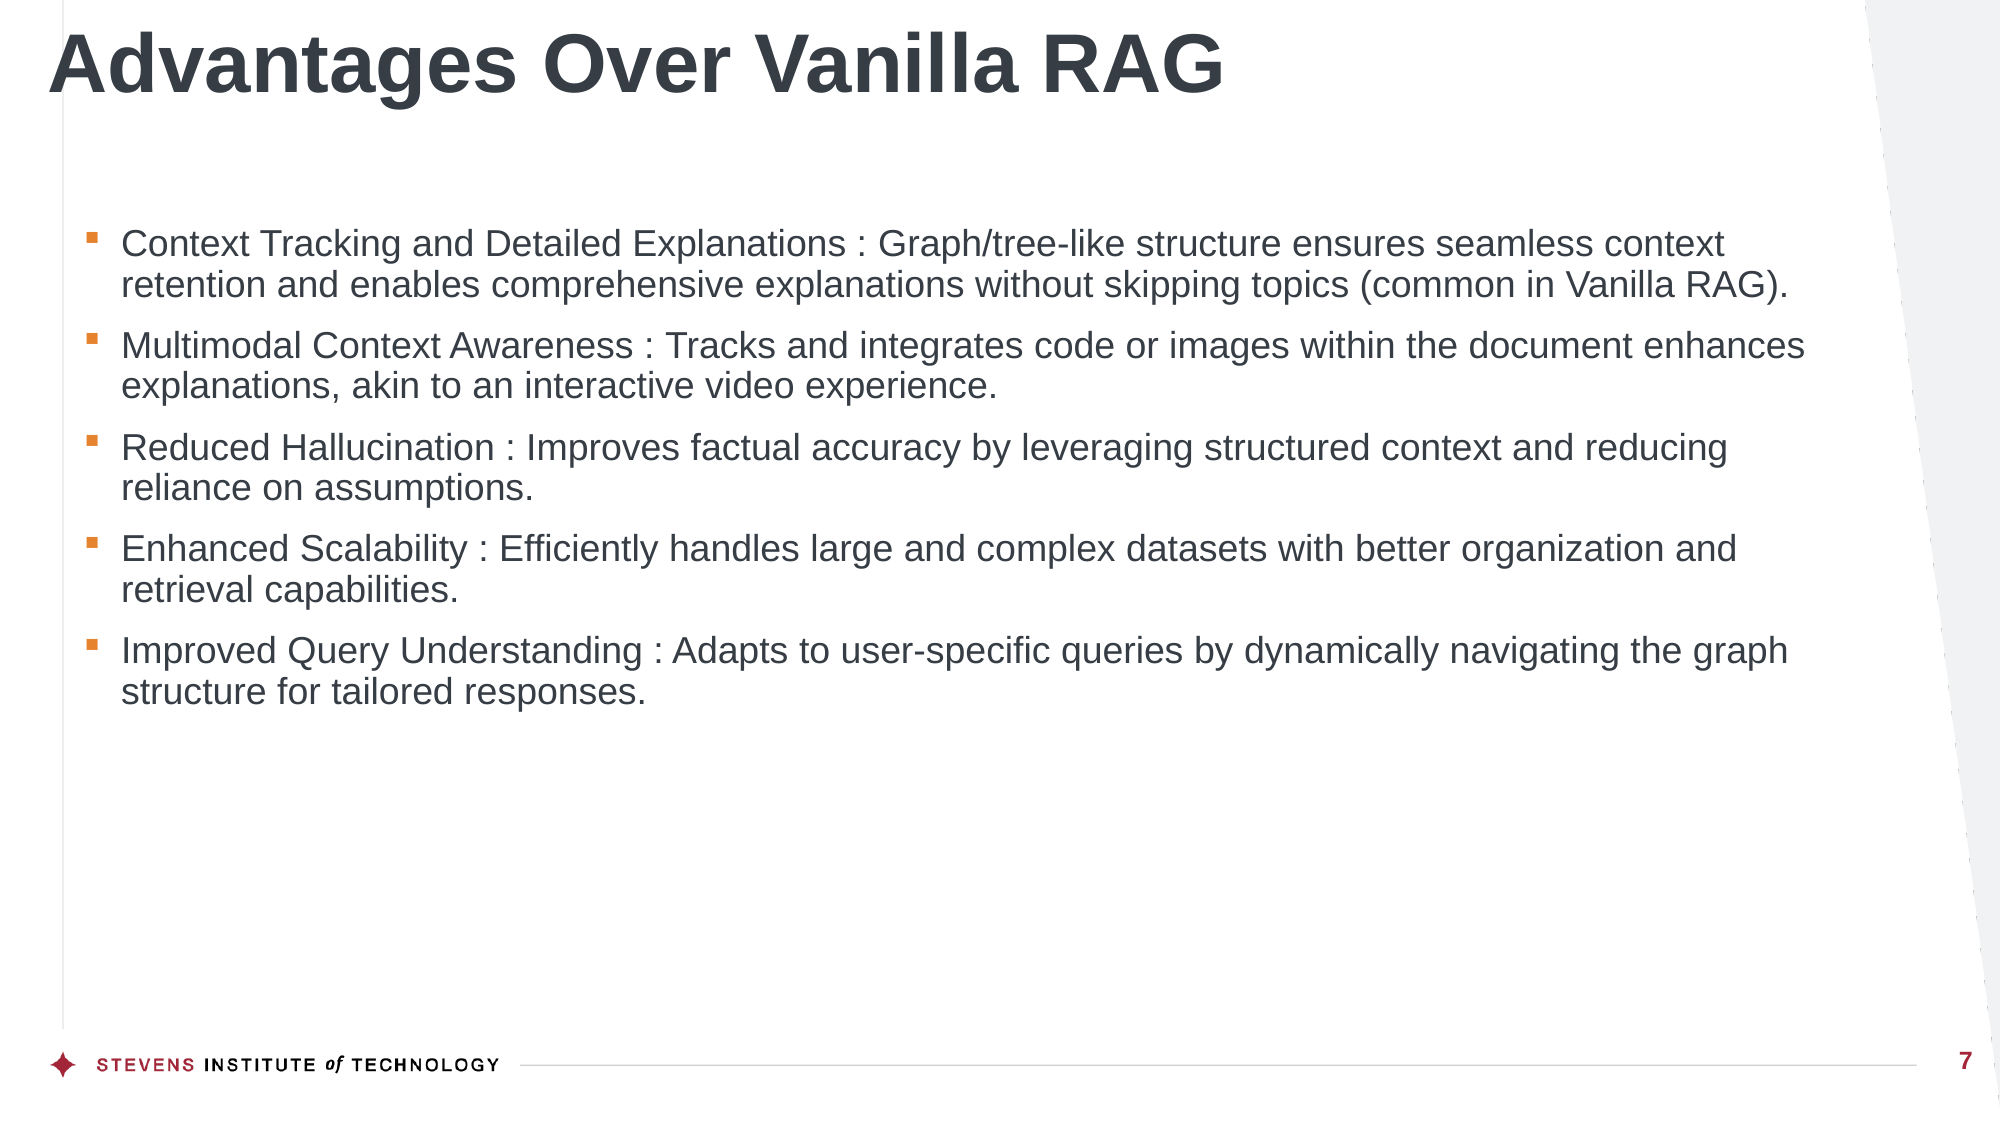

# Advantages Over Vanilla RAG
Context Tracking and Detailed Explanations : Graph/tree-like structure ensures seamless context retention and enables comprehensive explanations without skipping topics (common in Vanilla RAG).
Multimodal Context Awareness : Tracks and integrates code or images within the document enhances explanations, akin to an interactive video experience.
Reduced Hallucination : Improves factual accuracy by leveraging structured context and reducing reliance on assumptions.
Enhanced Scalability : Efficiently handles large and complex datasets with better organization and retrieval capabilities.
Improved Query Understanding : Adapts to user-specific queries by dynamically navigating the graph structure for tailored responses.
7